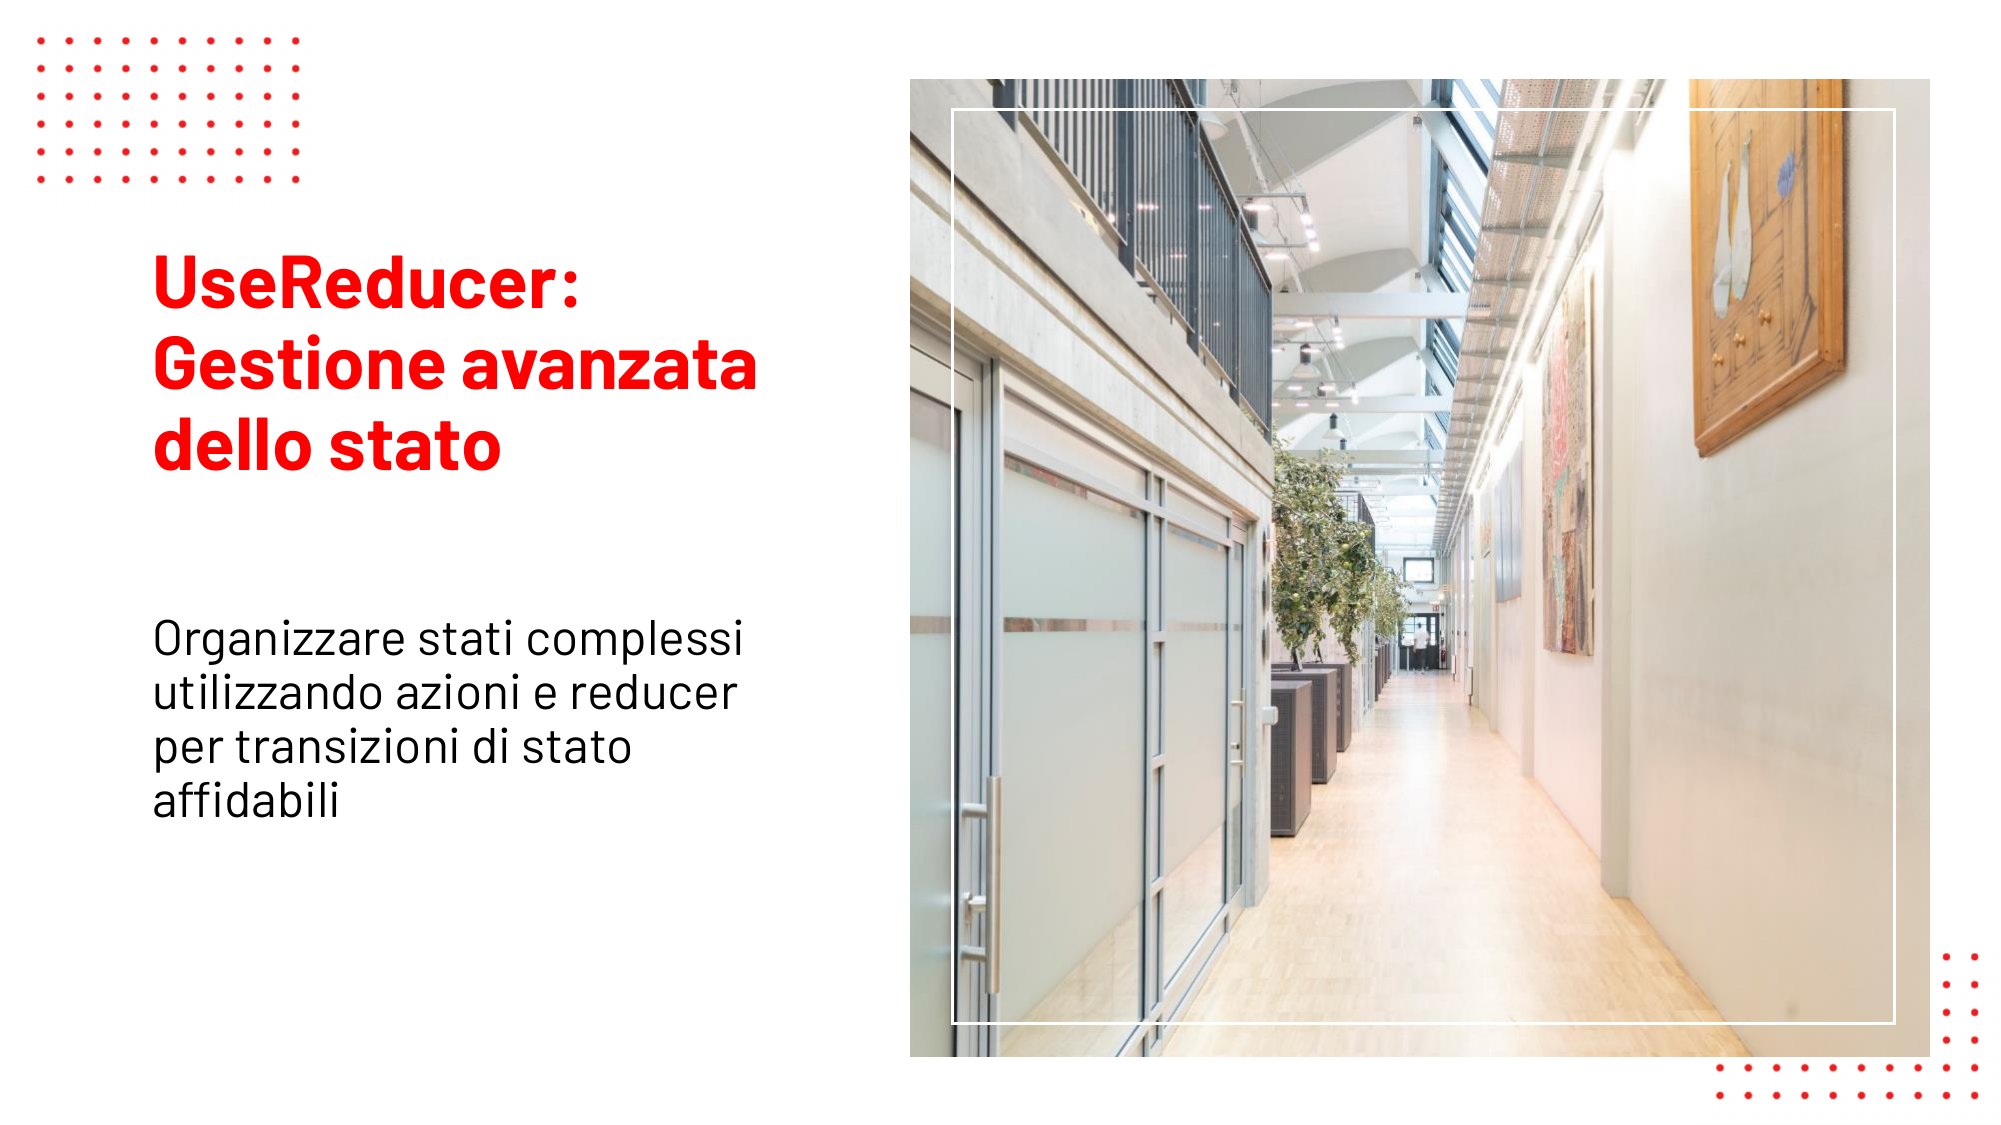

# UseReducer: Gestione avanzata dello stato
Organizzare stati complessi utilizzando azioni e reducer per transizioni di stato affidabili